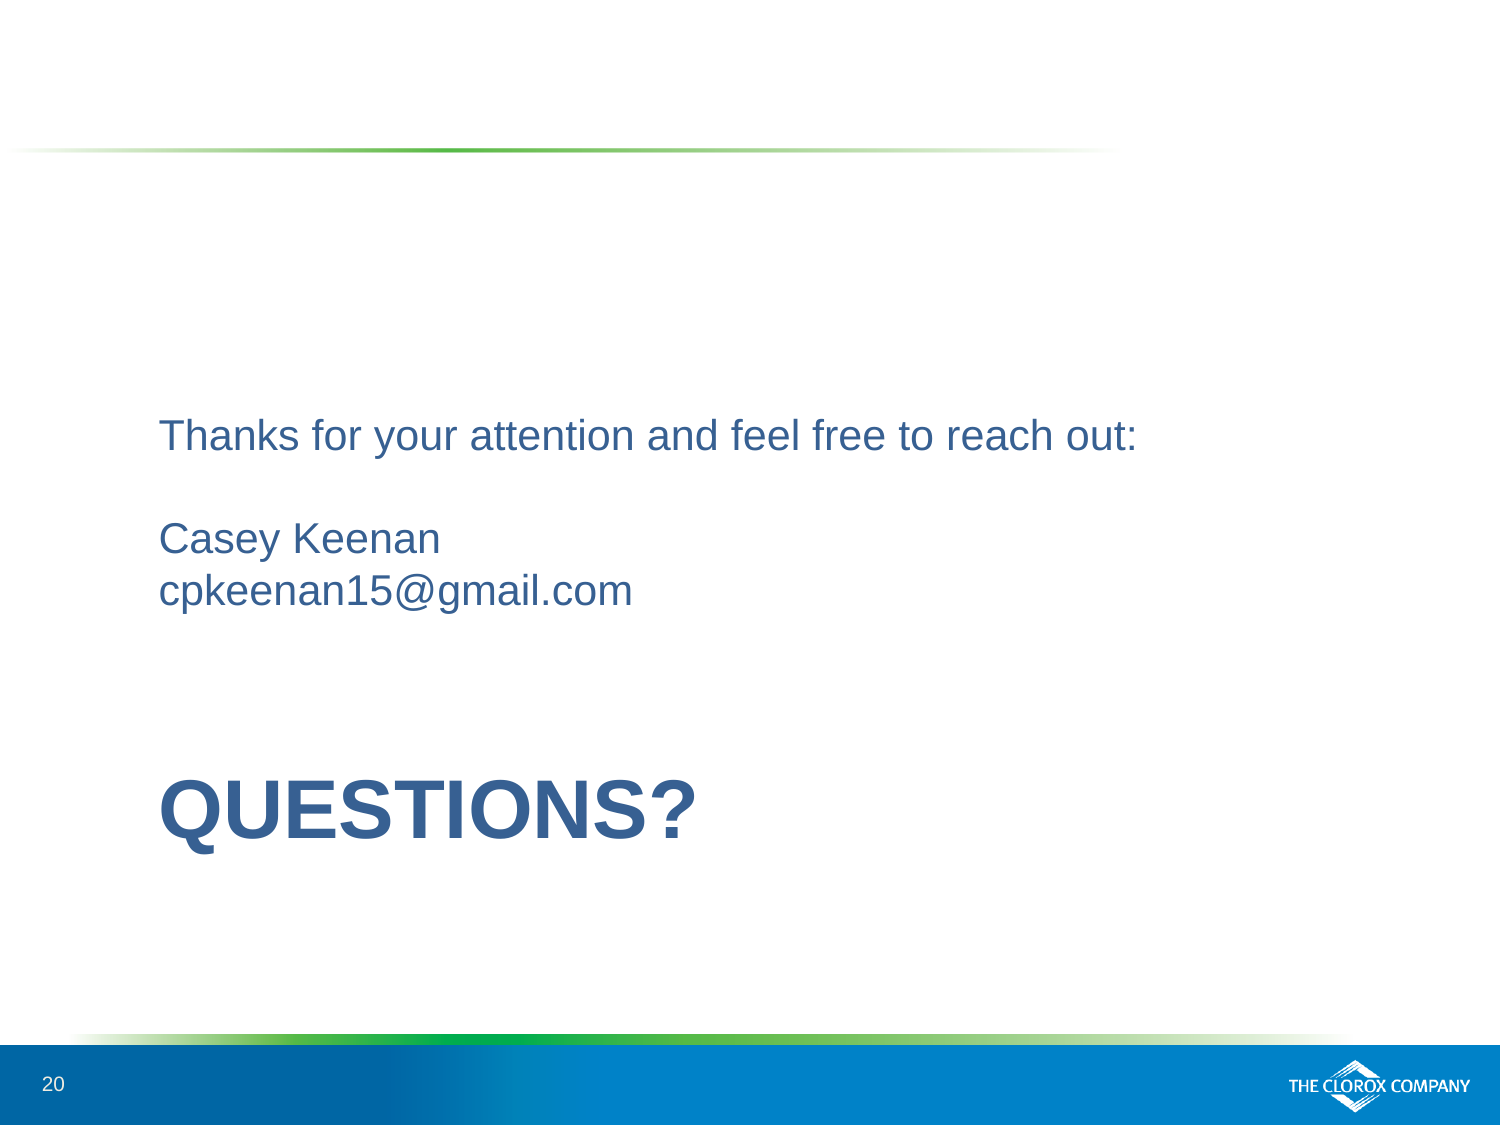

# Thanks for your attention and feel free to reach out: Casey Keenan cpkeenan15@gmail.com
Questions?
20